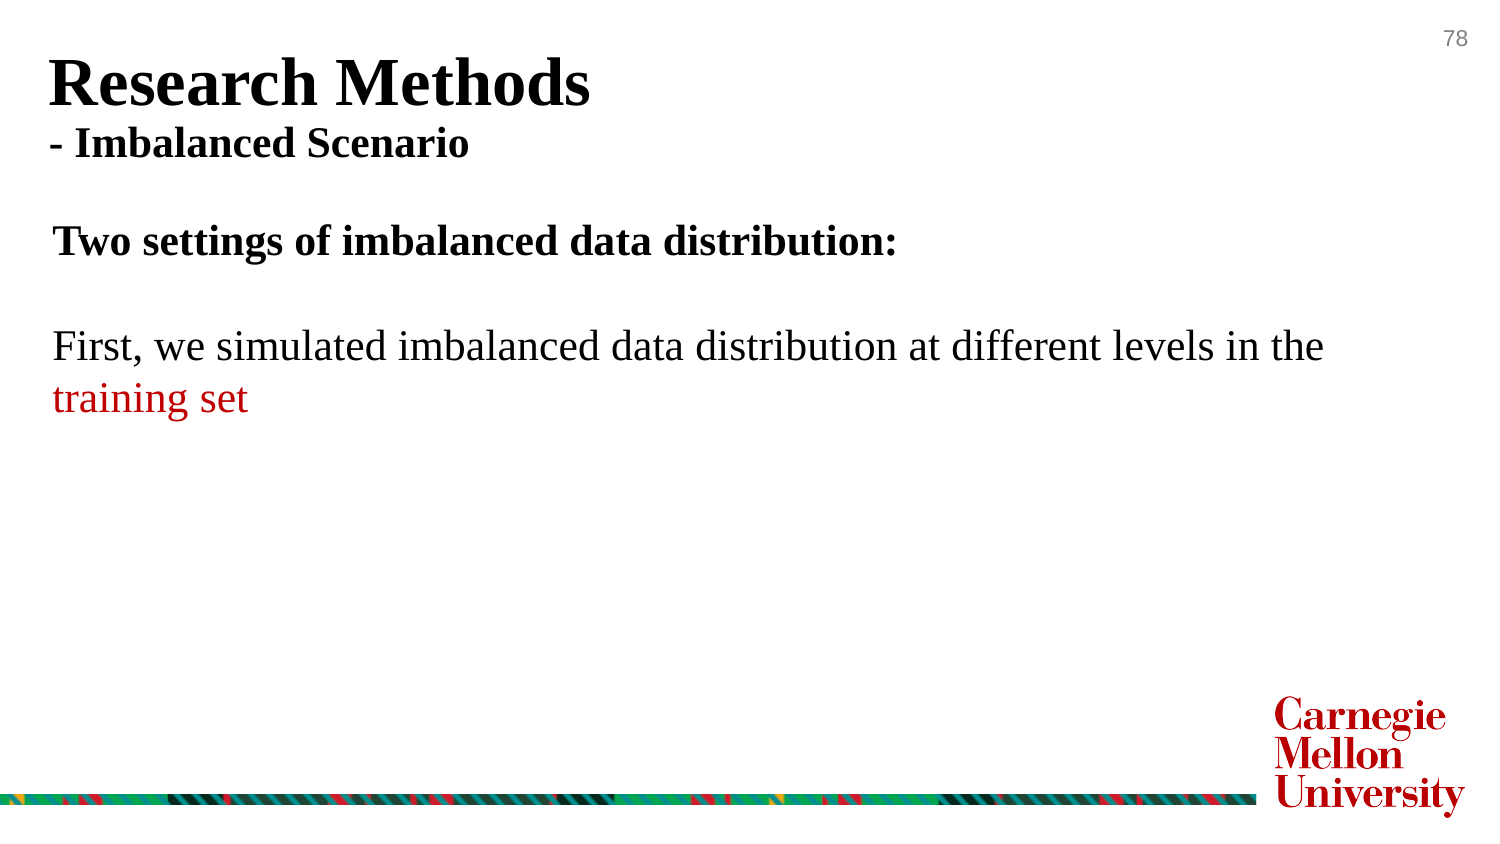

Research Methods
- Imbalanced Scenario
Two settings of imbalanced data distribution:

First, we simulated imbalanced data distribution at different levels in the training set